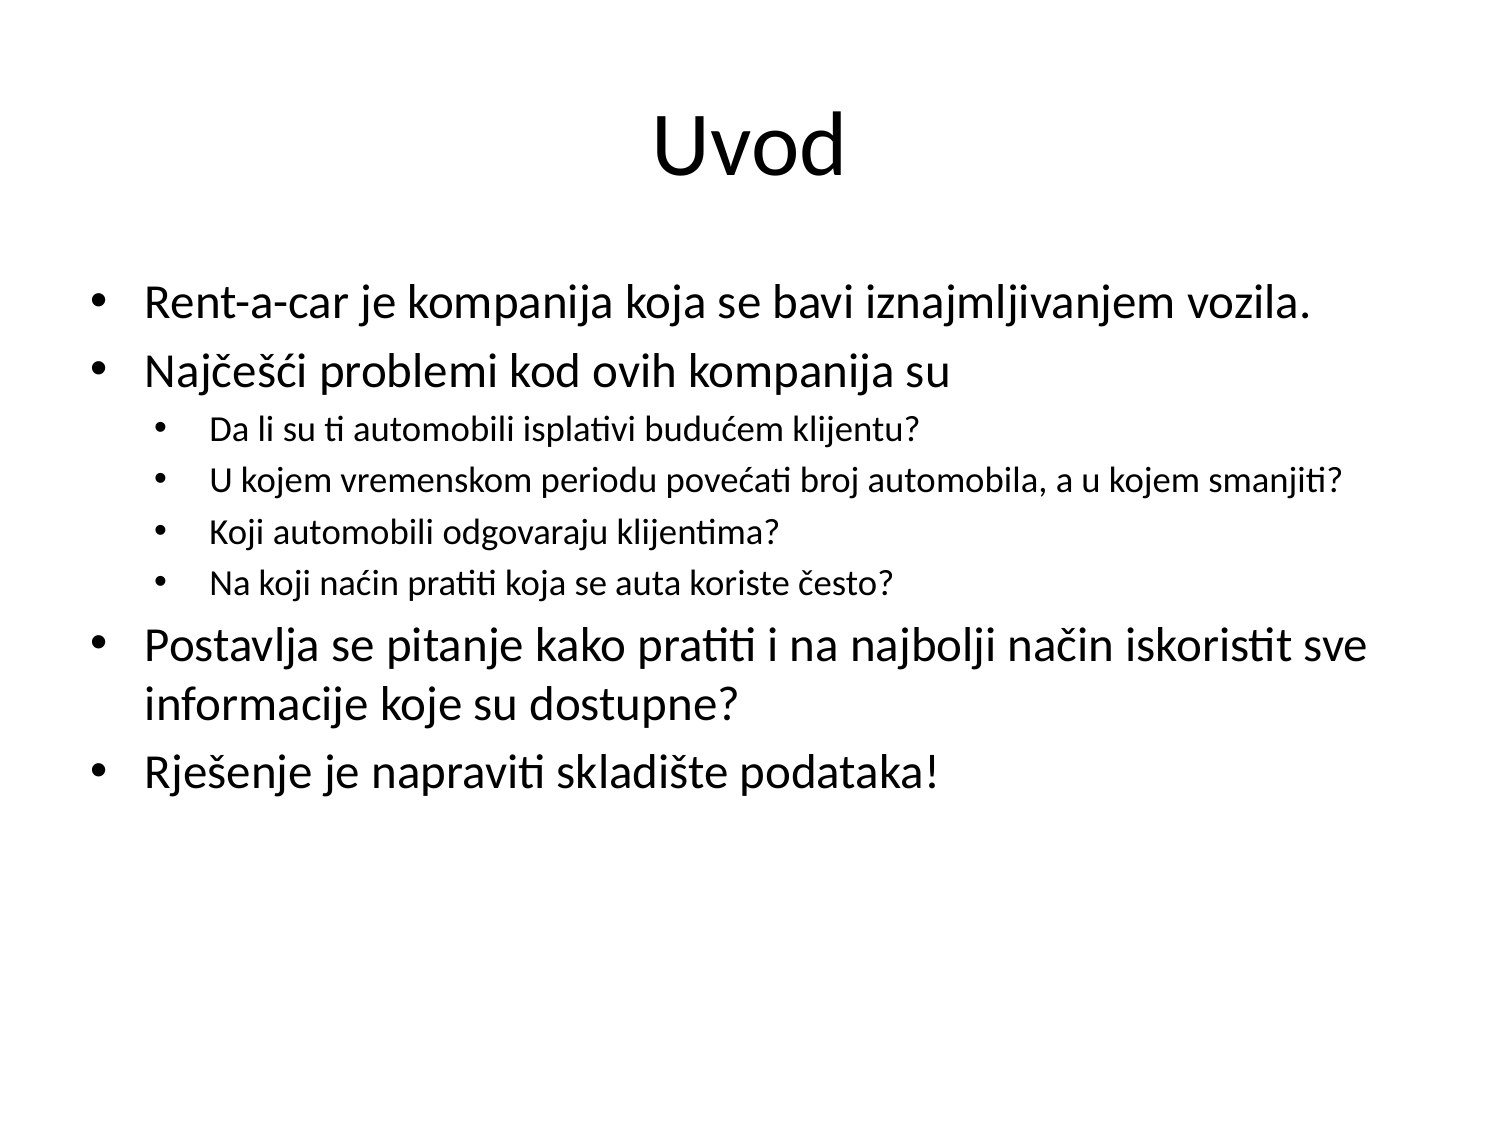

# Uvod
Rent-a-car je kompanija koja se bavi iznajmljivanjem vozila.
Najčešći problemi kod ovih kompanija su
Da li su ti automobili isplativi budućem klijentu?
U kojem vremenskom periodu povećati broj automobila, a u kojem smanjiti?
Koji automobili odgovaraju klijentima?
Na koji naćin pratiti koja se auta koriste često?
Postavlja se pitanje kako pratiti i na najbolji način iskoristit sve informacije koje su dostupne?
Rješenje je napraviti skladište podataka!